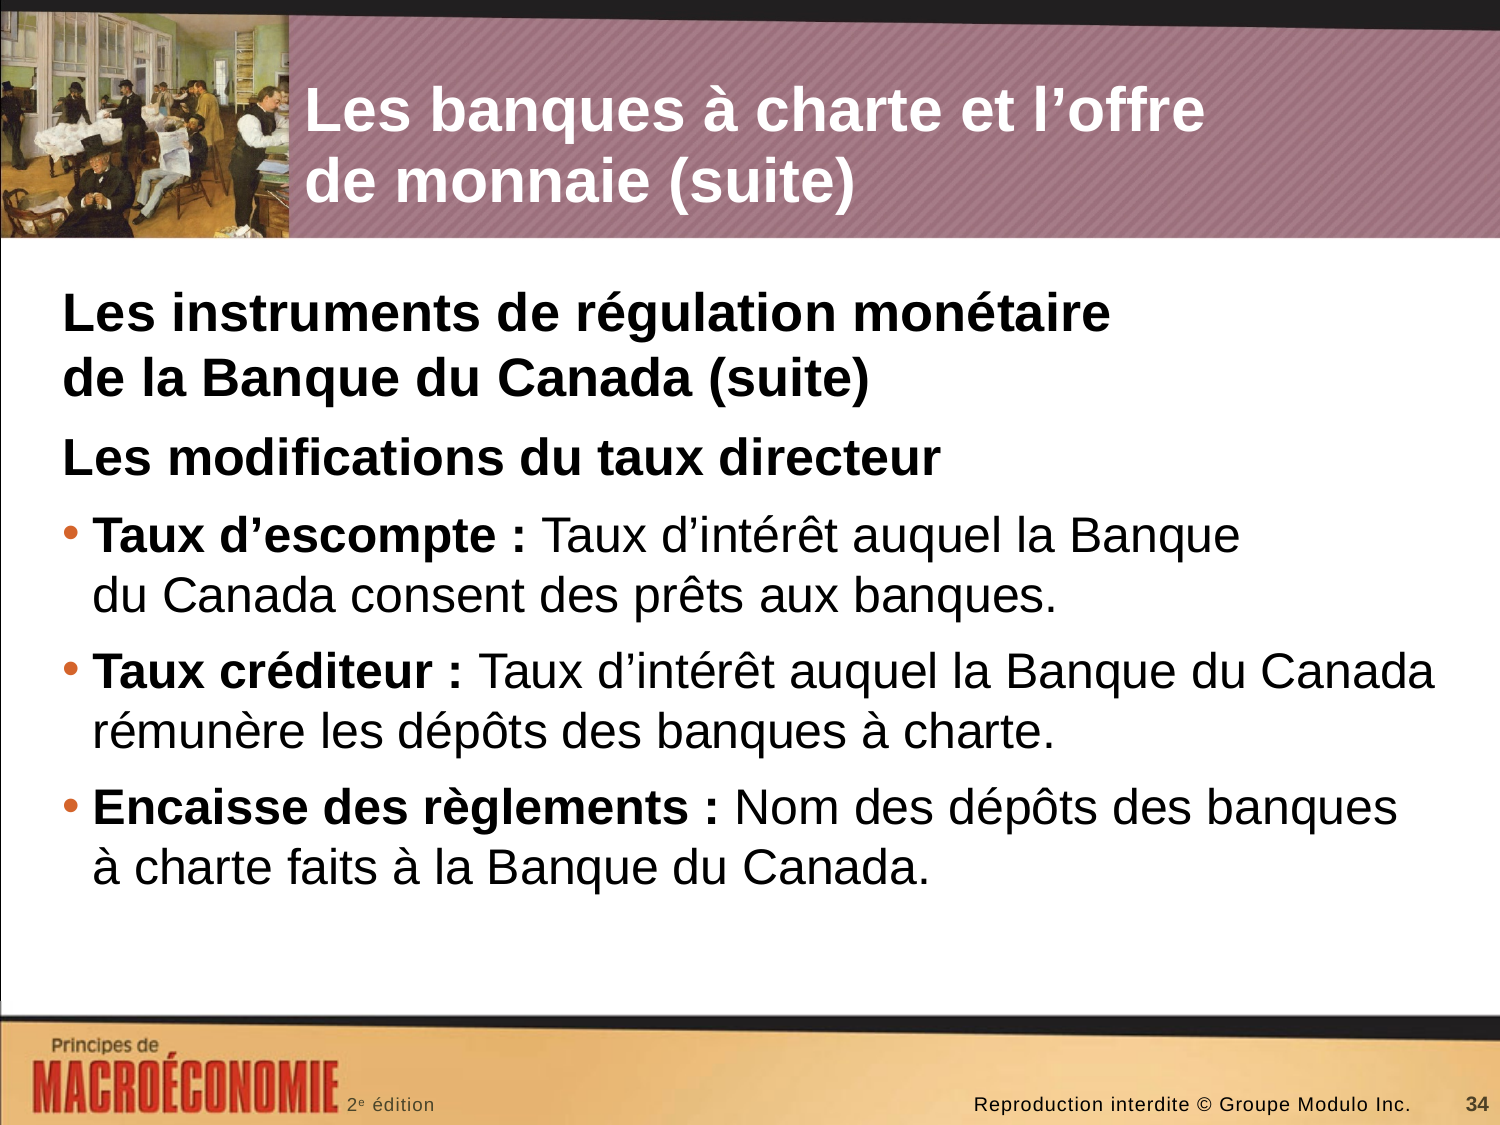

# Les banques à charte et l’offre de monnaie (suite)
Les instruments de régulation monétaire                   de la Banque du Canada (suite)
Les modifications du taux directeur
Taux d’escompte : Taux d’intérêt auquel la Banque
du Canada consent des prêts aux banques.
Taux créditeur : Taux d’intérêt auquel la Banque du Canada rémunère les dépôts des banques à charte.
Encaisse des règlements : Nom des dépôts des banques  à charte faits à la Banque du Canada.
34